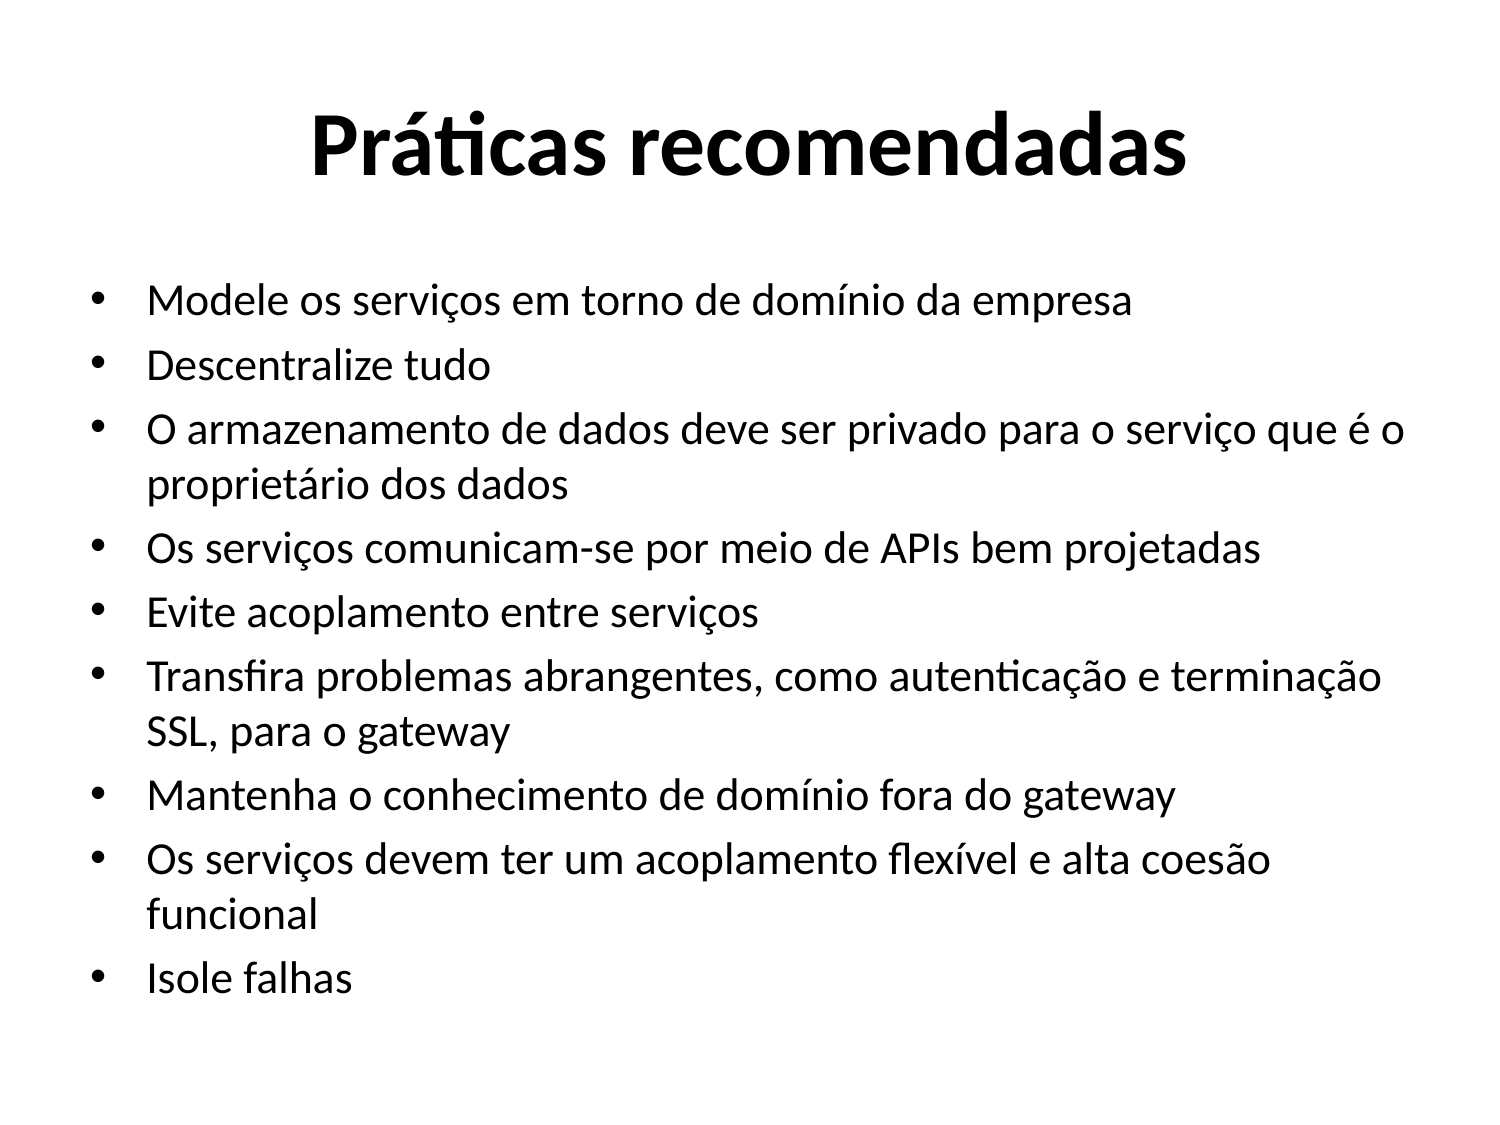

# Práticas recomendadas
Modele os serviços em torno de domínio da empresa
Descentralize tudo
O armazenamento de dados deve ser privado para o serviço que é o proprietário dos dados
Os serviços comunicam-se por meio de APIs bem projetadas
Evite acoplamento entre serviços
Transfira problemas abrangentes, como autenticação e terminação SSL, para o gateway
Mantenha o conhecimento de domínio fora do gateway
Os serviços devem ter um acoplamento flexível e alta coesão funcional
Isole falhas